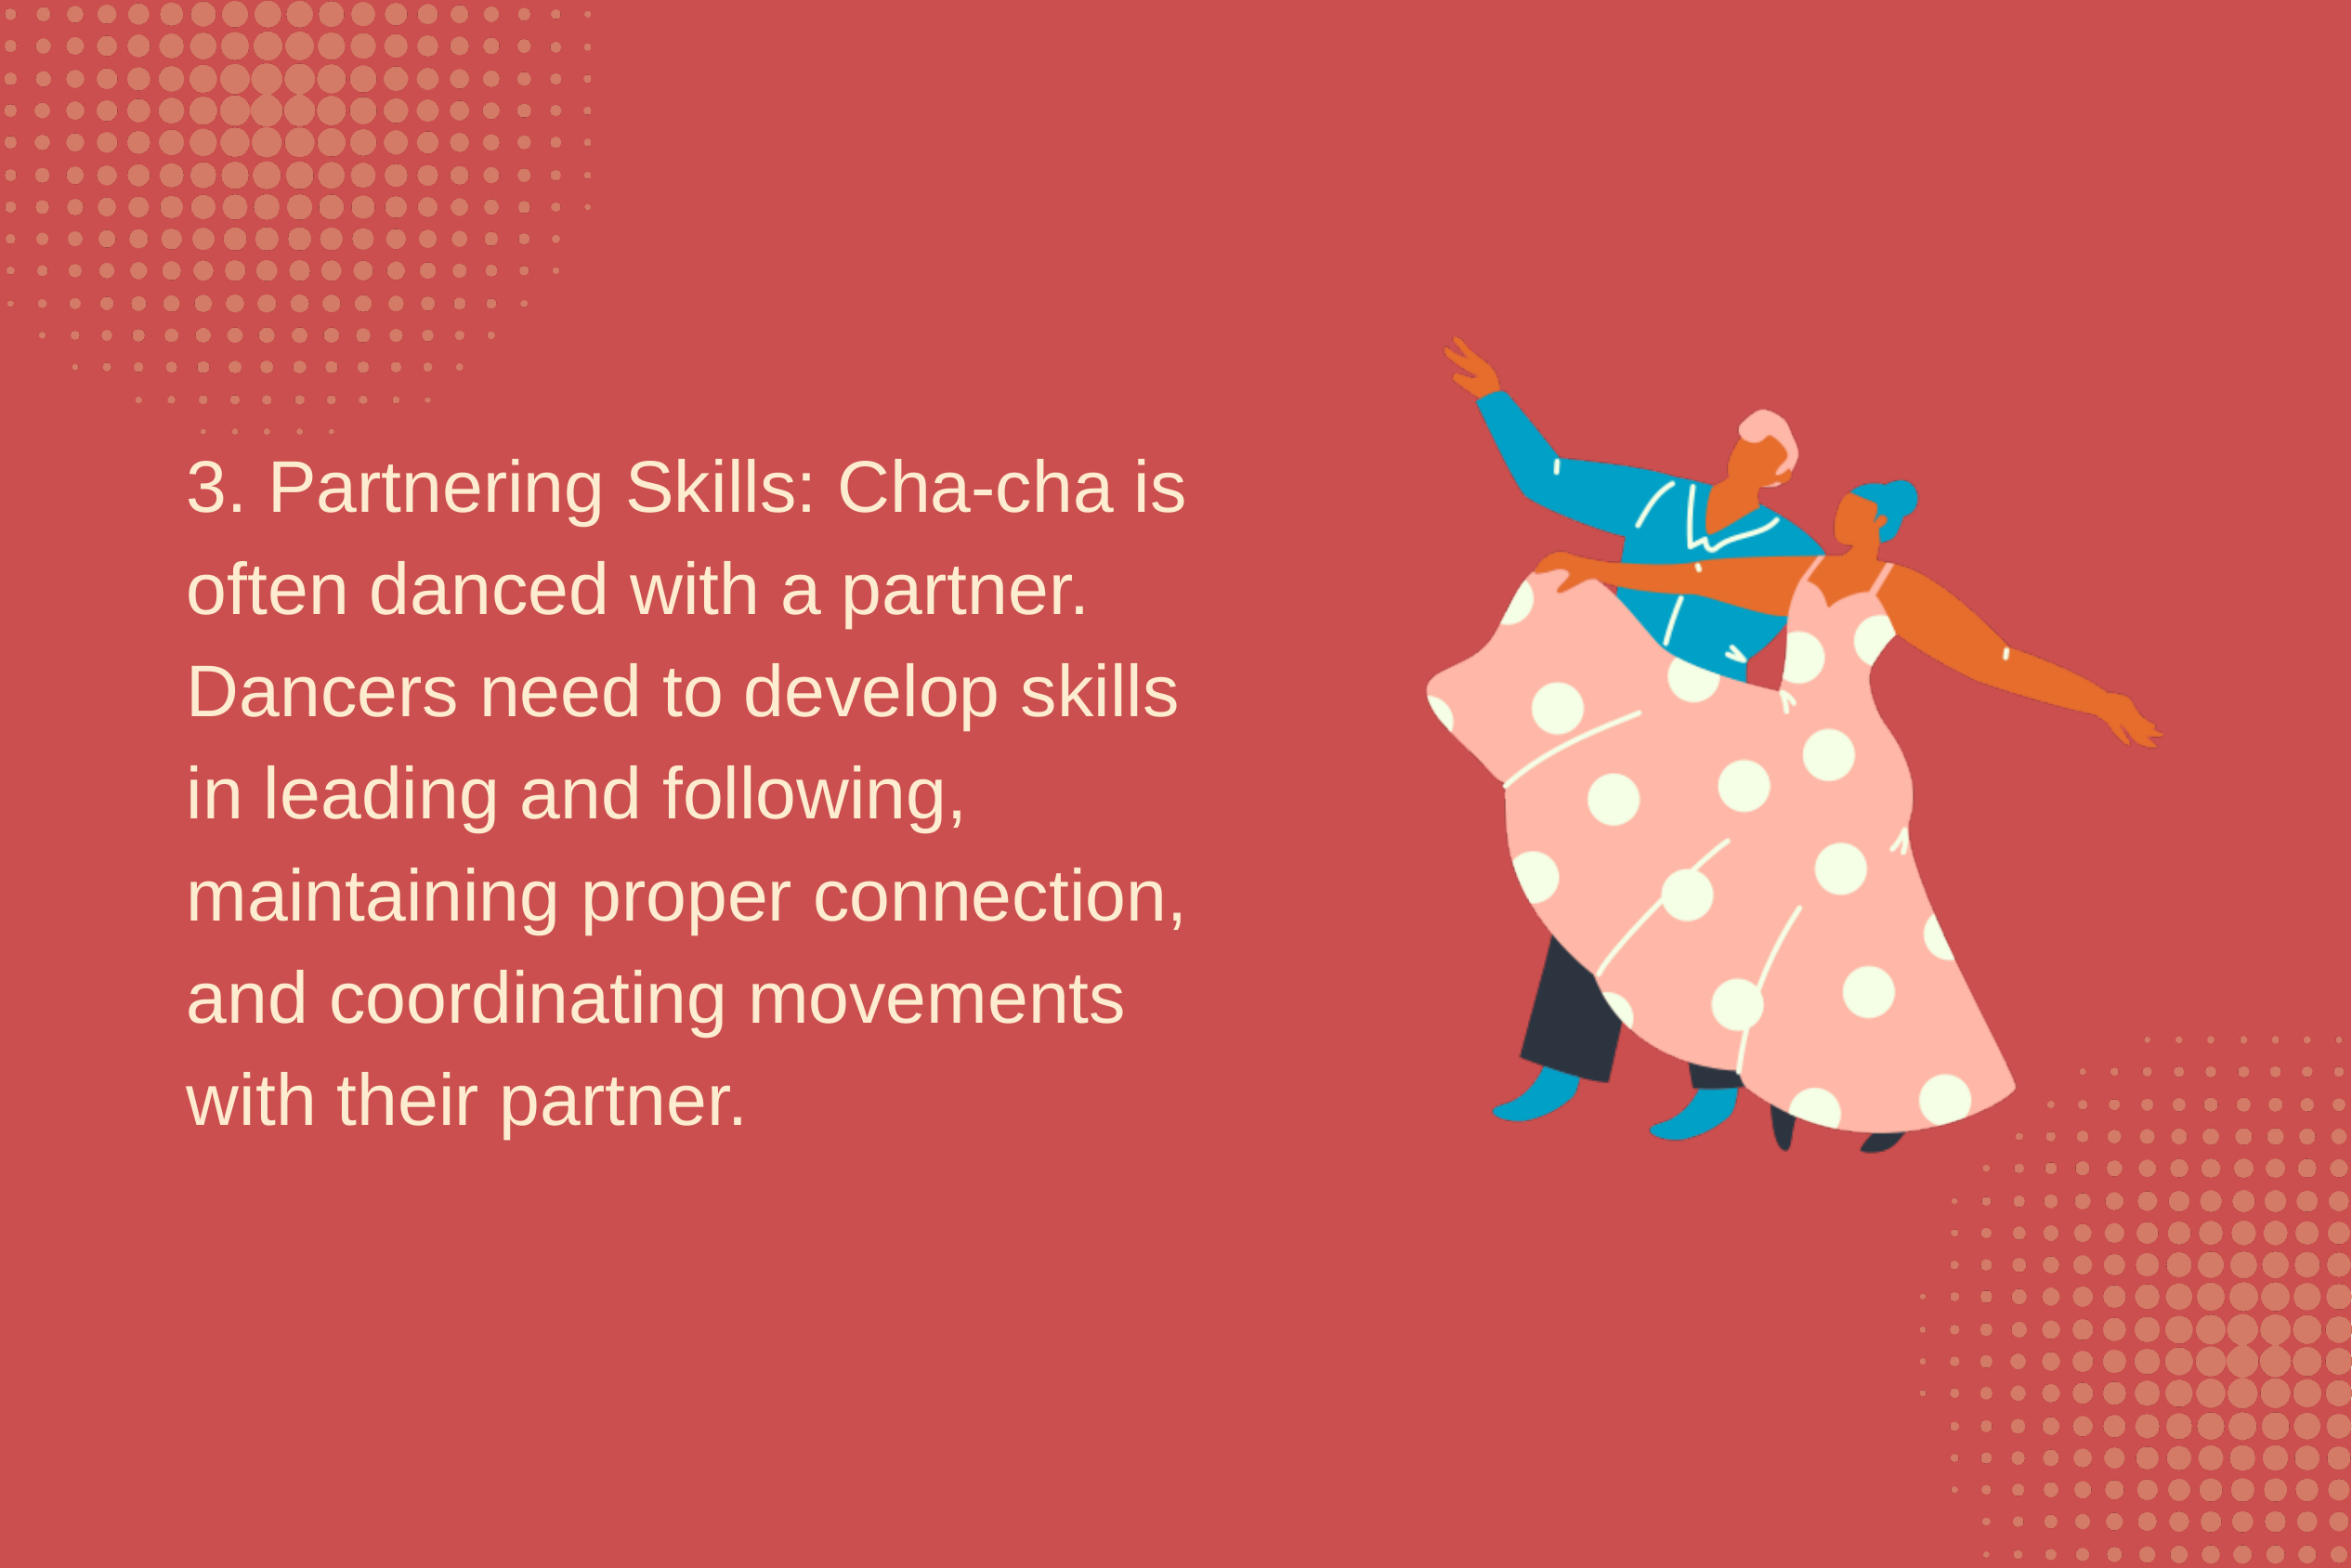

3. Partnering Skills: Cha-cha is often danced with a partner. Dancers need to develop skills in leading and following, maintaining proper connection, and coordinating movements with their partner.